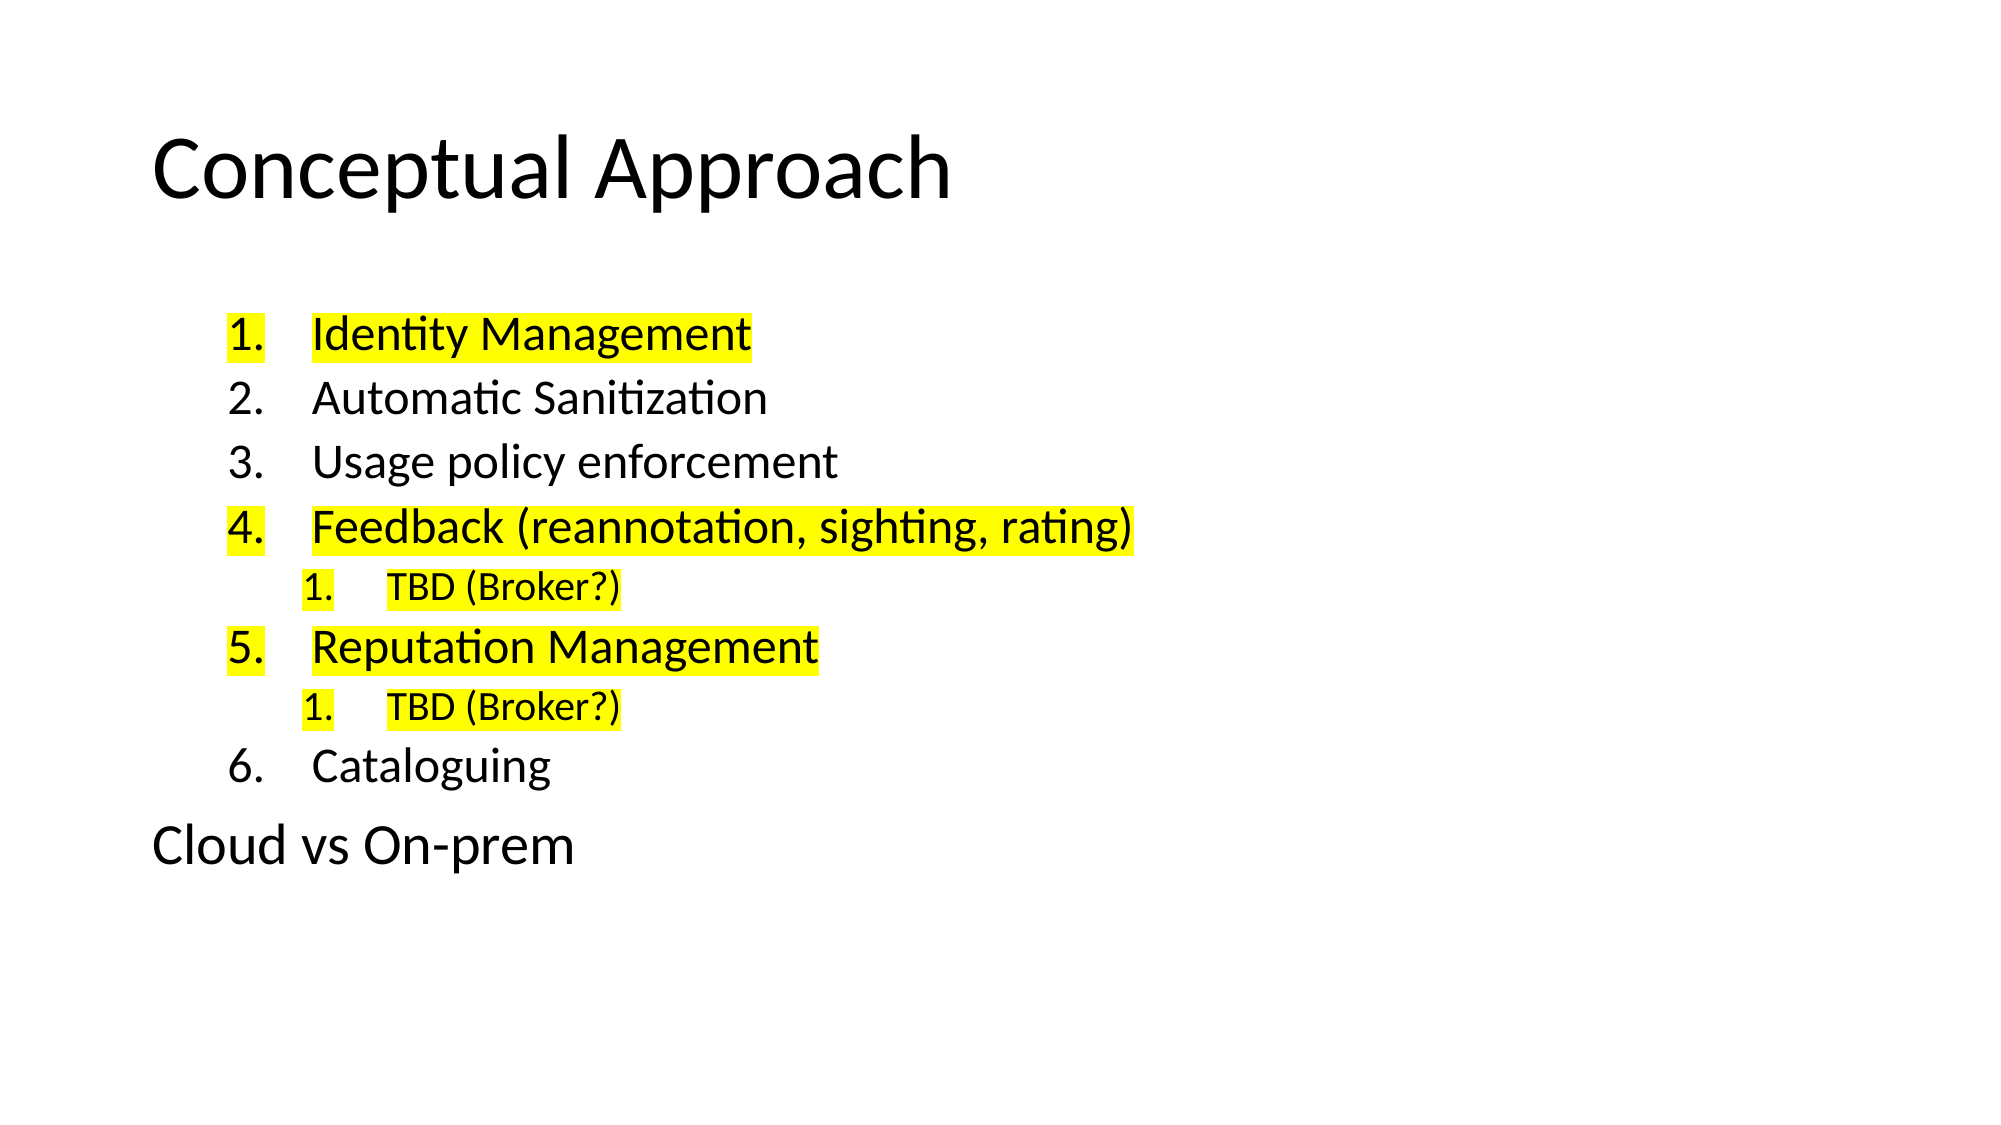

# Conceptual Approach
Identity Management
Automatic Sanitization
Usage policy enforcement
Feedback (reannotation, sighting, rating)
TBD (Broker?)
Reputation Management
TBD (Broker?)
Cataloguing
Cloud vs On-prem